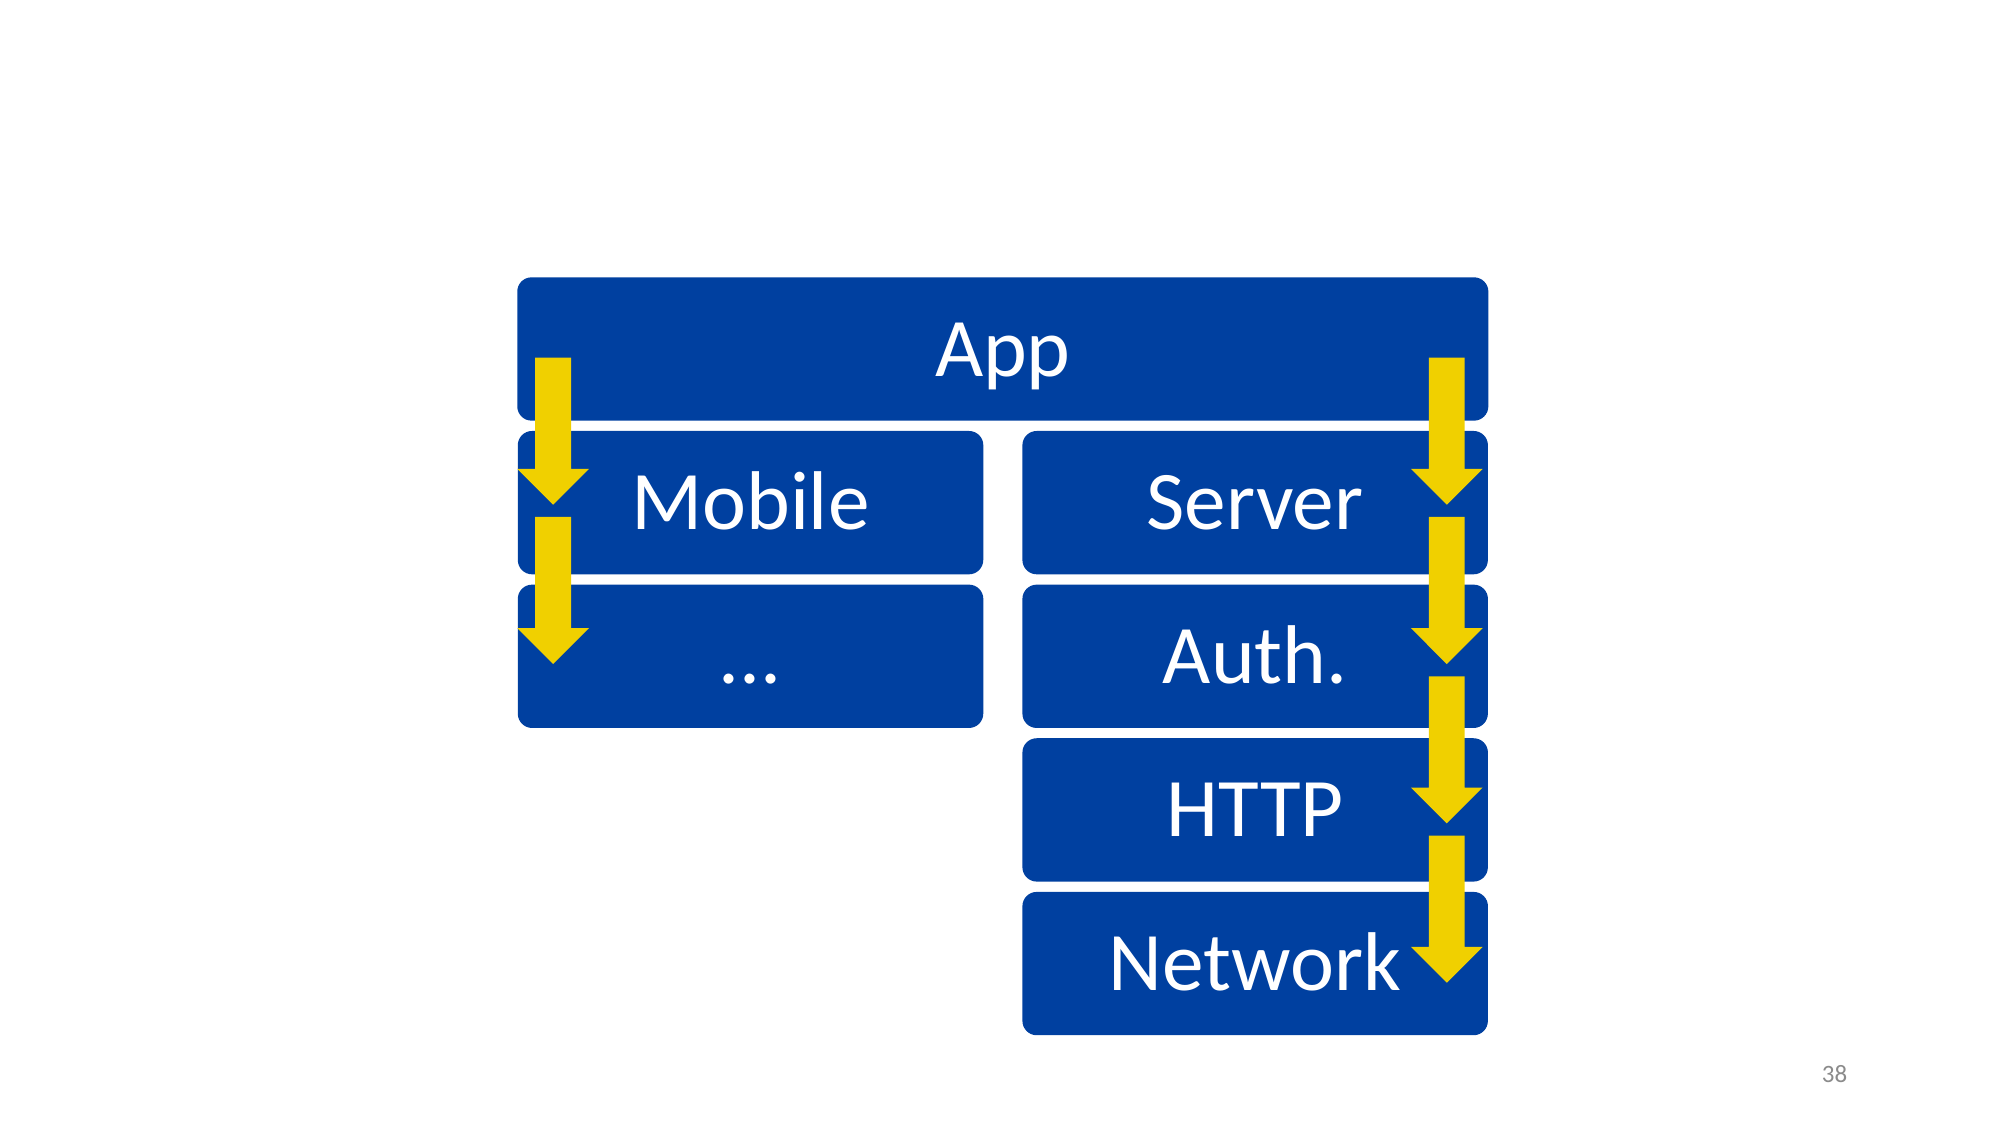

App
Mobile
Server
...
Auth.
HTTP
Network

38